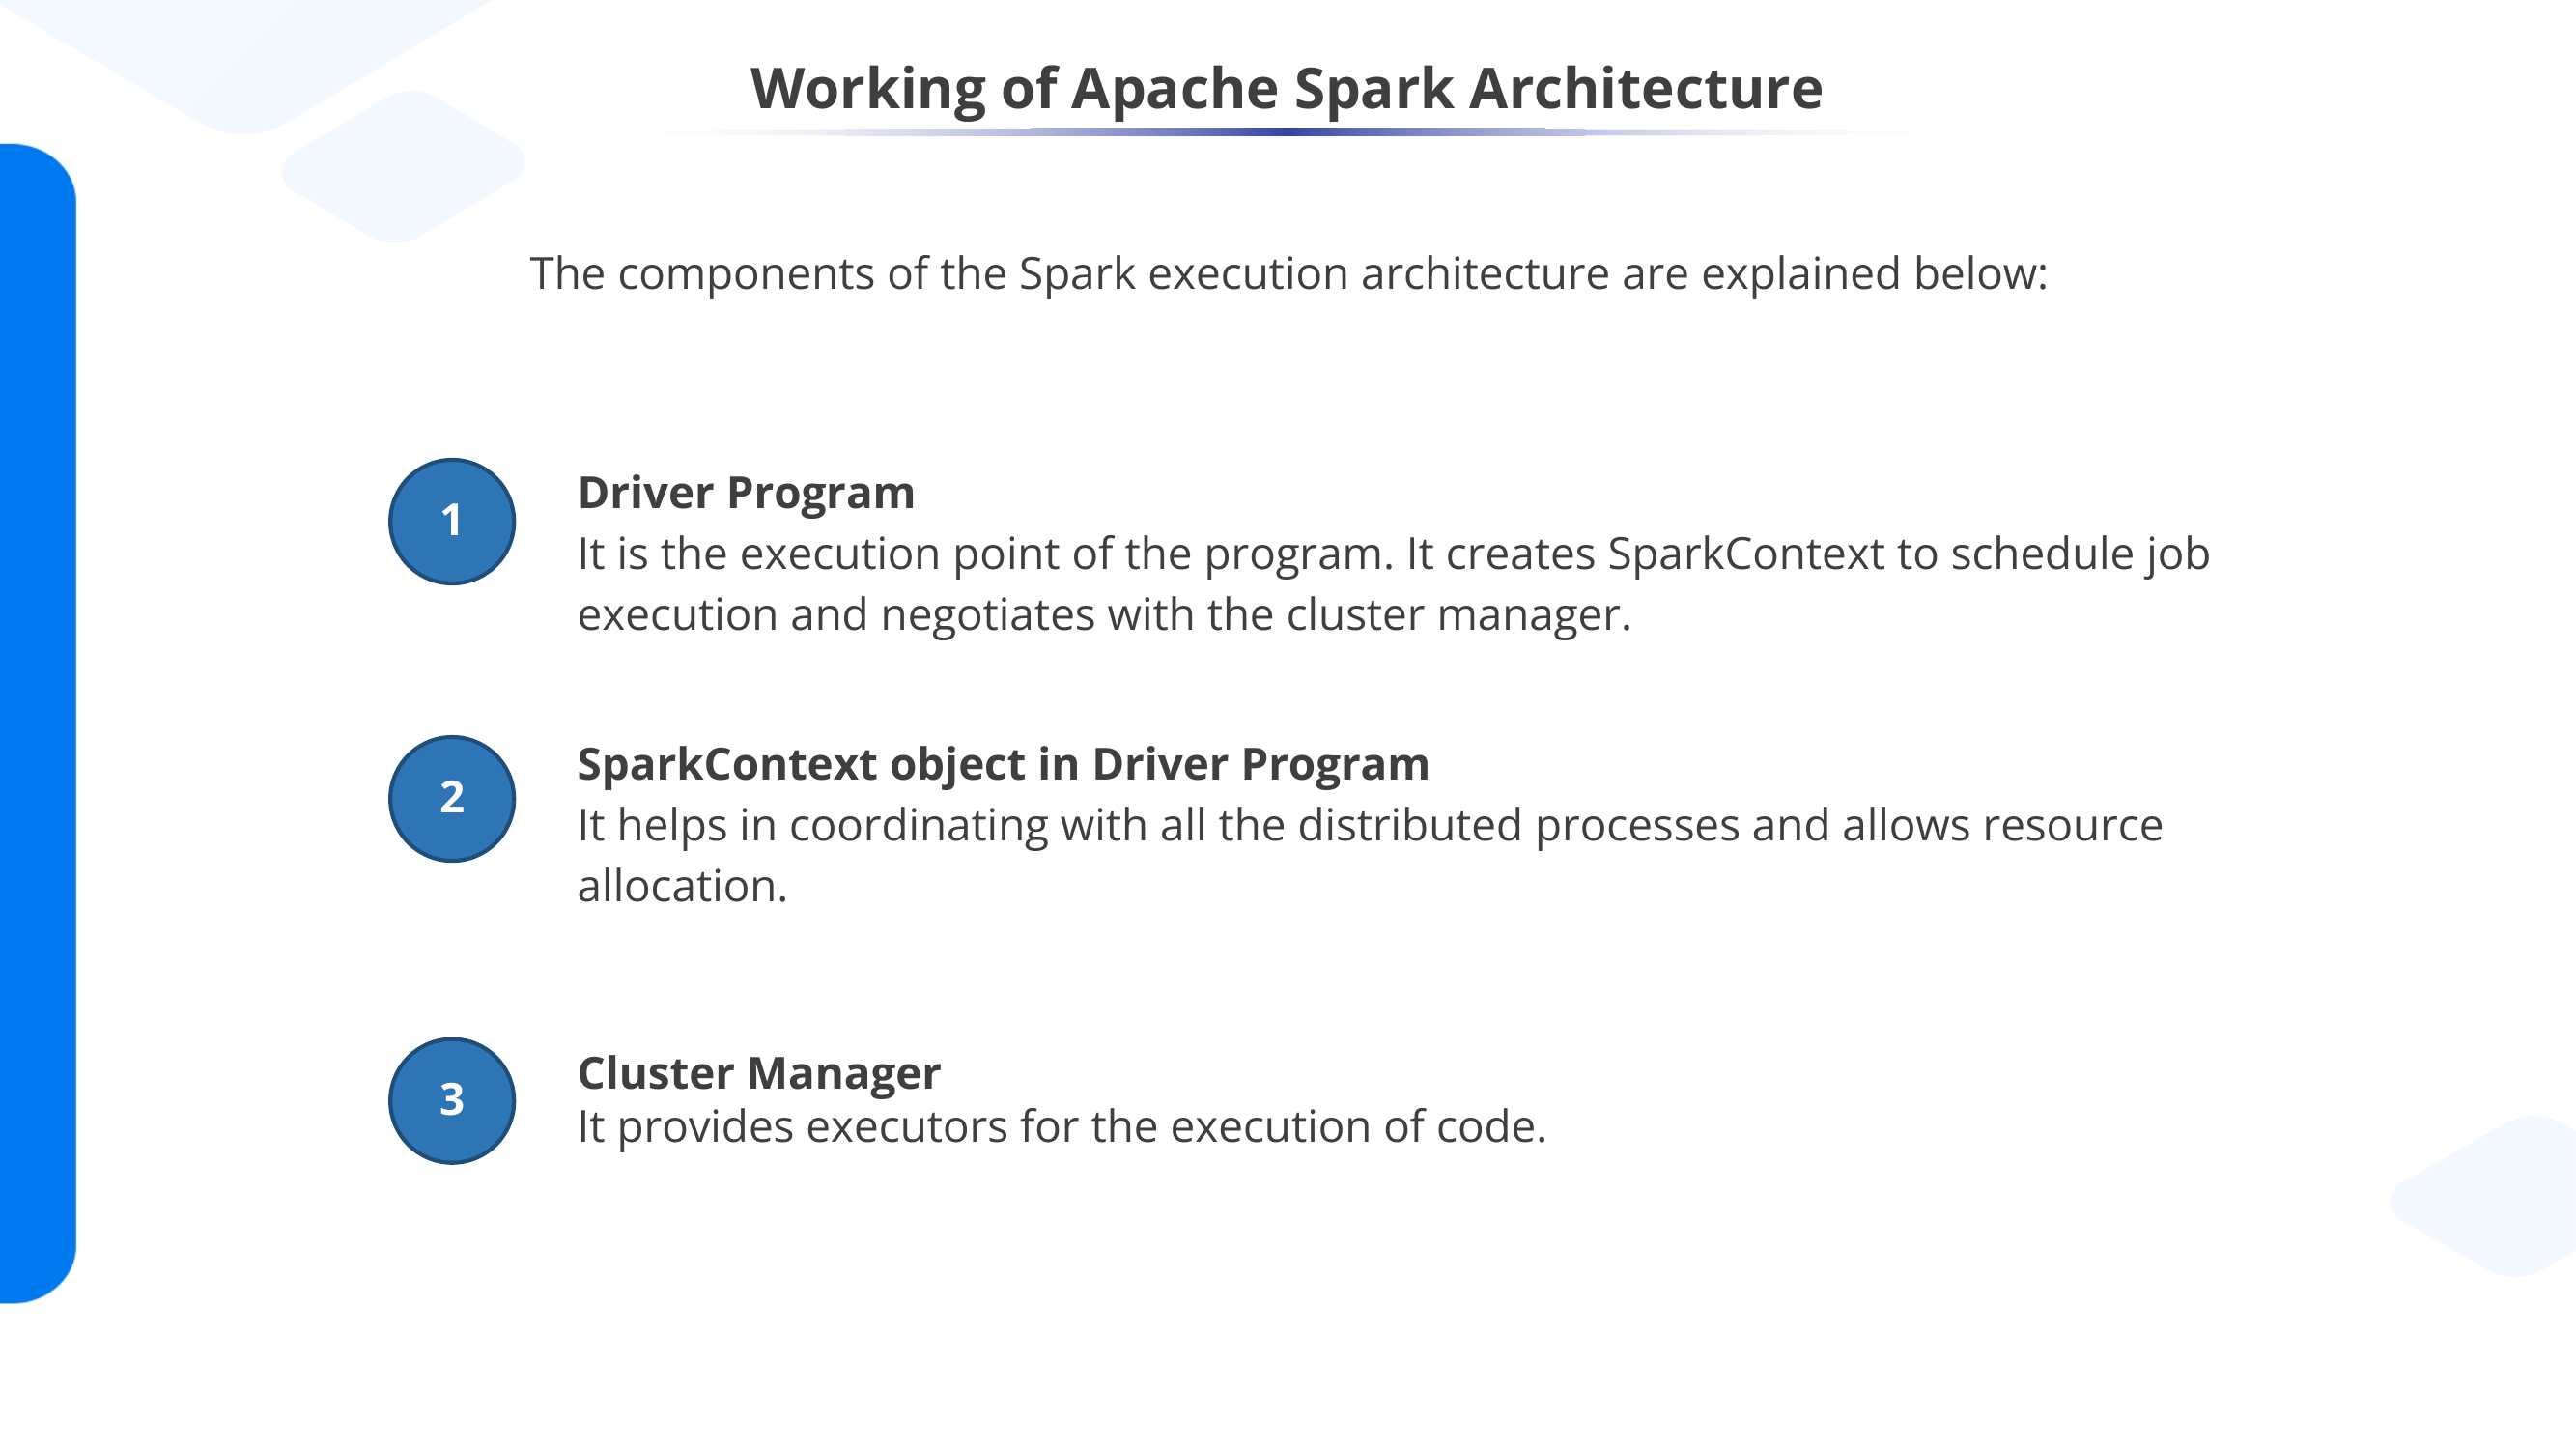

# Working of Apache Spark Architecture

The components of the Spark execution architecture are explained below:
Driver Program
It is the execution point of the program. It creates SparkContext to schedule job execution and negotiates with the cluster manager.
1
SparkContext object in Driver Program
It helps in coordinating with all the distributed processes and allows resource allocation.
2
Cluster Manager
It provides executors for the execution of code.
3